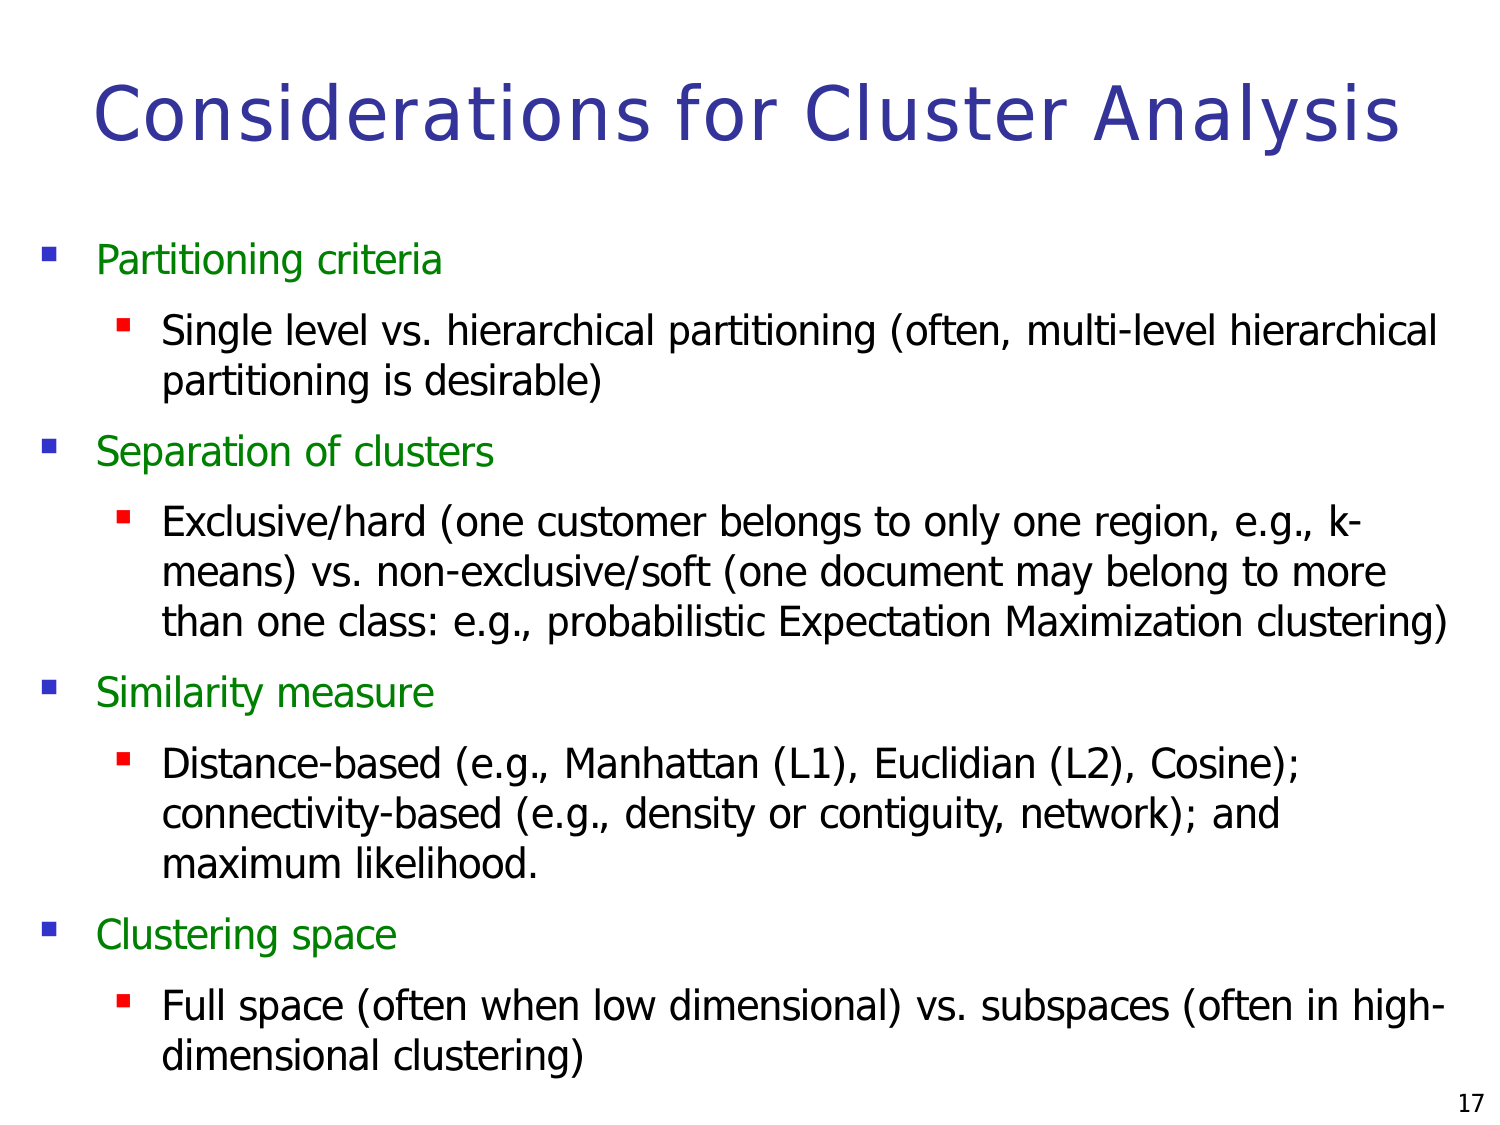

# Considerations for Cluster Analysis
Partitioning criteria
Single level vs. hierarchical partitioning (often, multi-level hierarchical partitioning is desirable)
Separation of clusters
Exclusive/hard (one customer belongs to only one region, e.g., k-means) vs. non-exclusive/soft (one document may belong to more than one class: e.g., probabilistic Expectation Maximization clustering)
Similarity measure
Distance-based (e.g., Manhattan (L1), Euclidian (L2), Cosine); connectivity-based (e.g., density or contiguity, network); and maximum likelihood.
Clustering space
Full space (often when low dimensional) vs. subspaces (often in high-dimensional clustering)
17